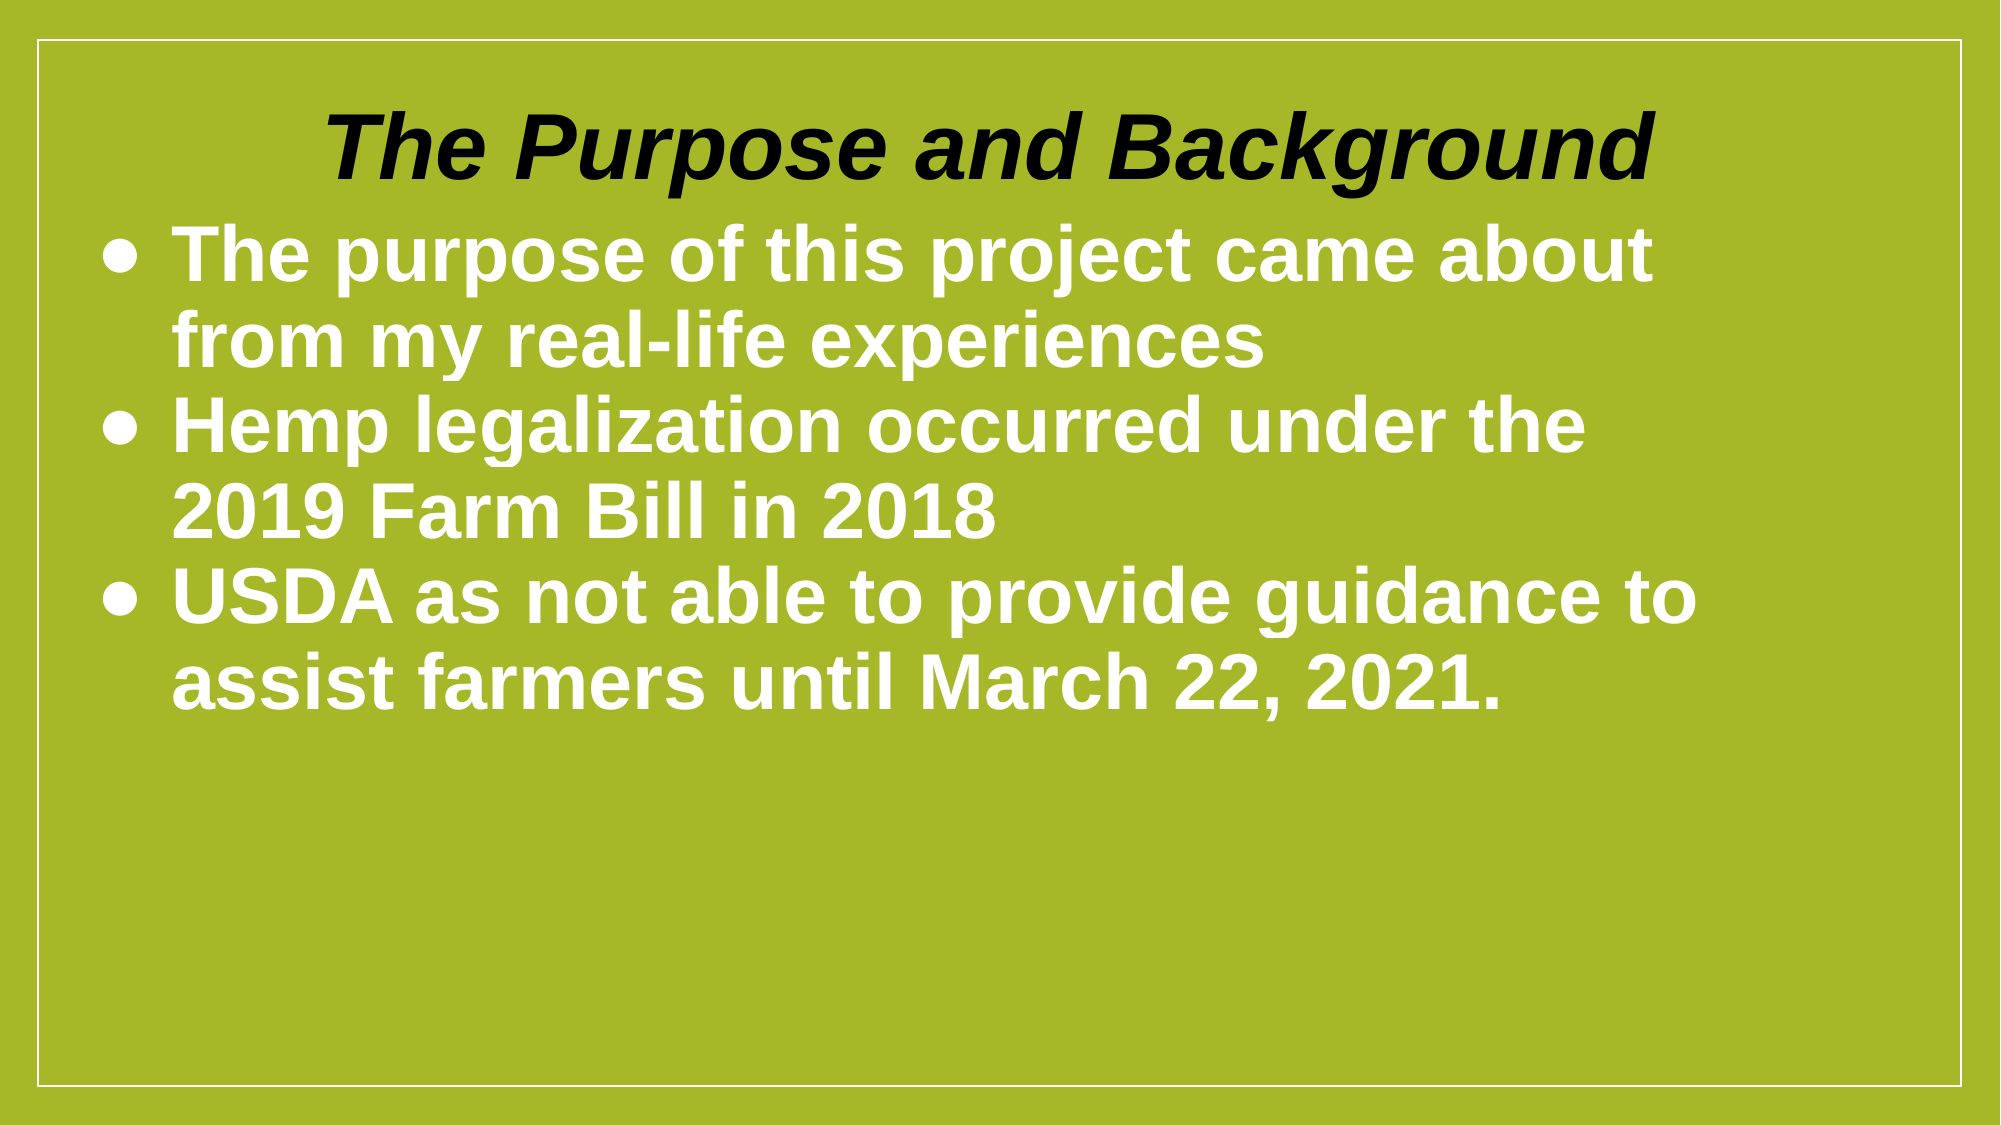

The Purpose and Background
#
The purpose of this project came about from my real-life experiences
Hemp legalization occurred under the 2019 Farm Bill in 2018
USDA as not able to provide guidance to assist farmers until March 22, 2021.